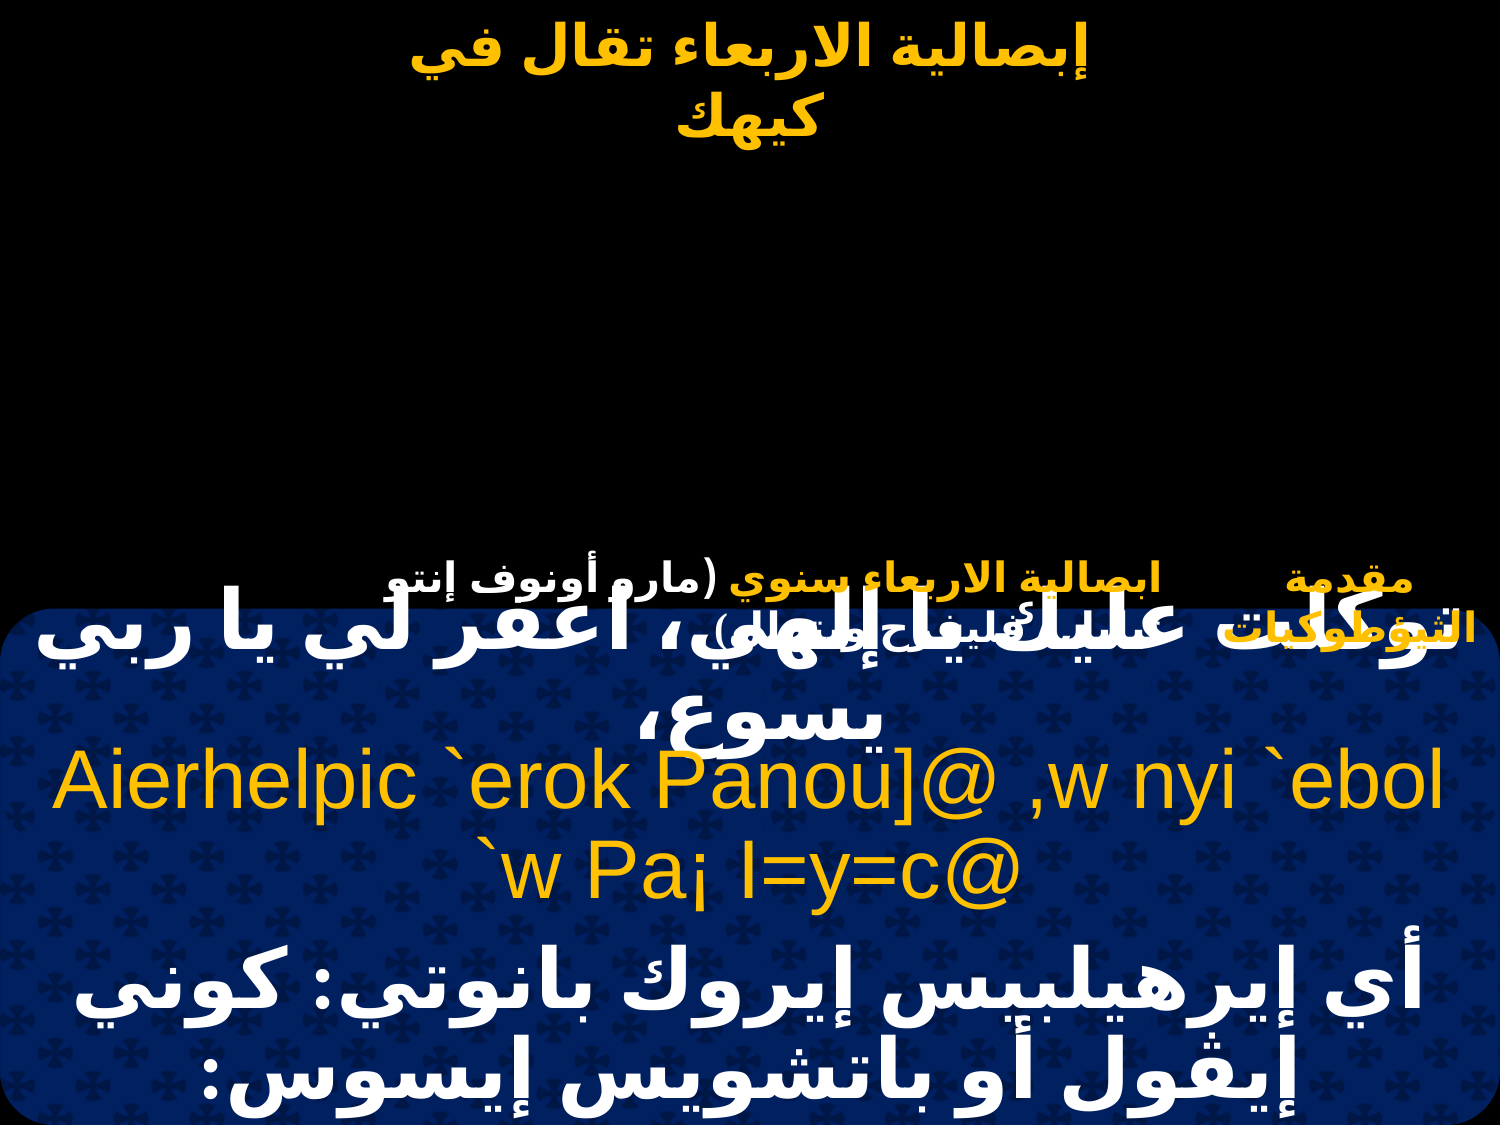

# ابصالية الأربعاء كيهك
ابصالية الاربعاء سنوي (مارو أونوف إنتو ثيليل / فليفرح ويتهلل)
مقدمة الثيؤطوكيات
توكلت عليك يا إلهي، اغفر لي يا ربي يسوع،
Aierhelpic `erok Panou]@ ,w nyi `ebol `w Pa¡ I=y=c@
أي إيرهيلبيس إيروك بانوتي: كوني إيڤول أو باتشويس إيسوس: